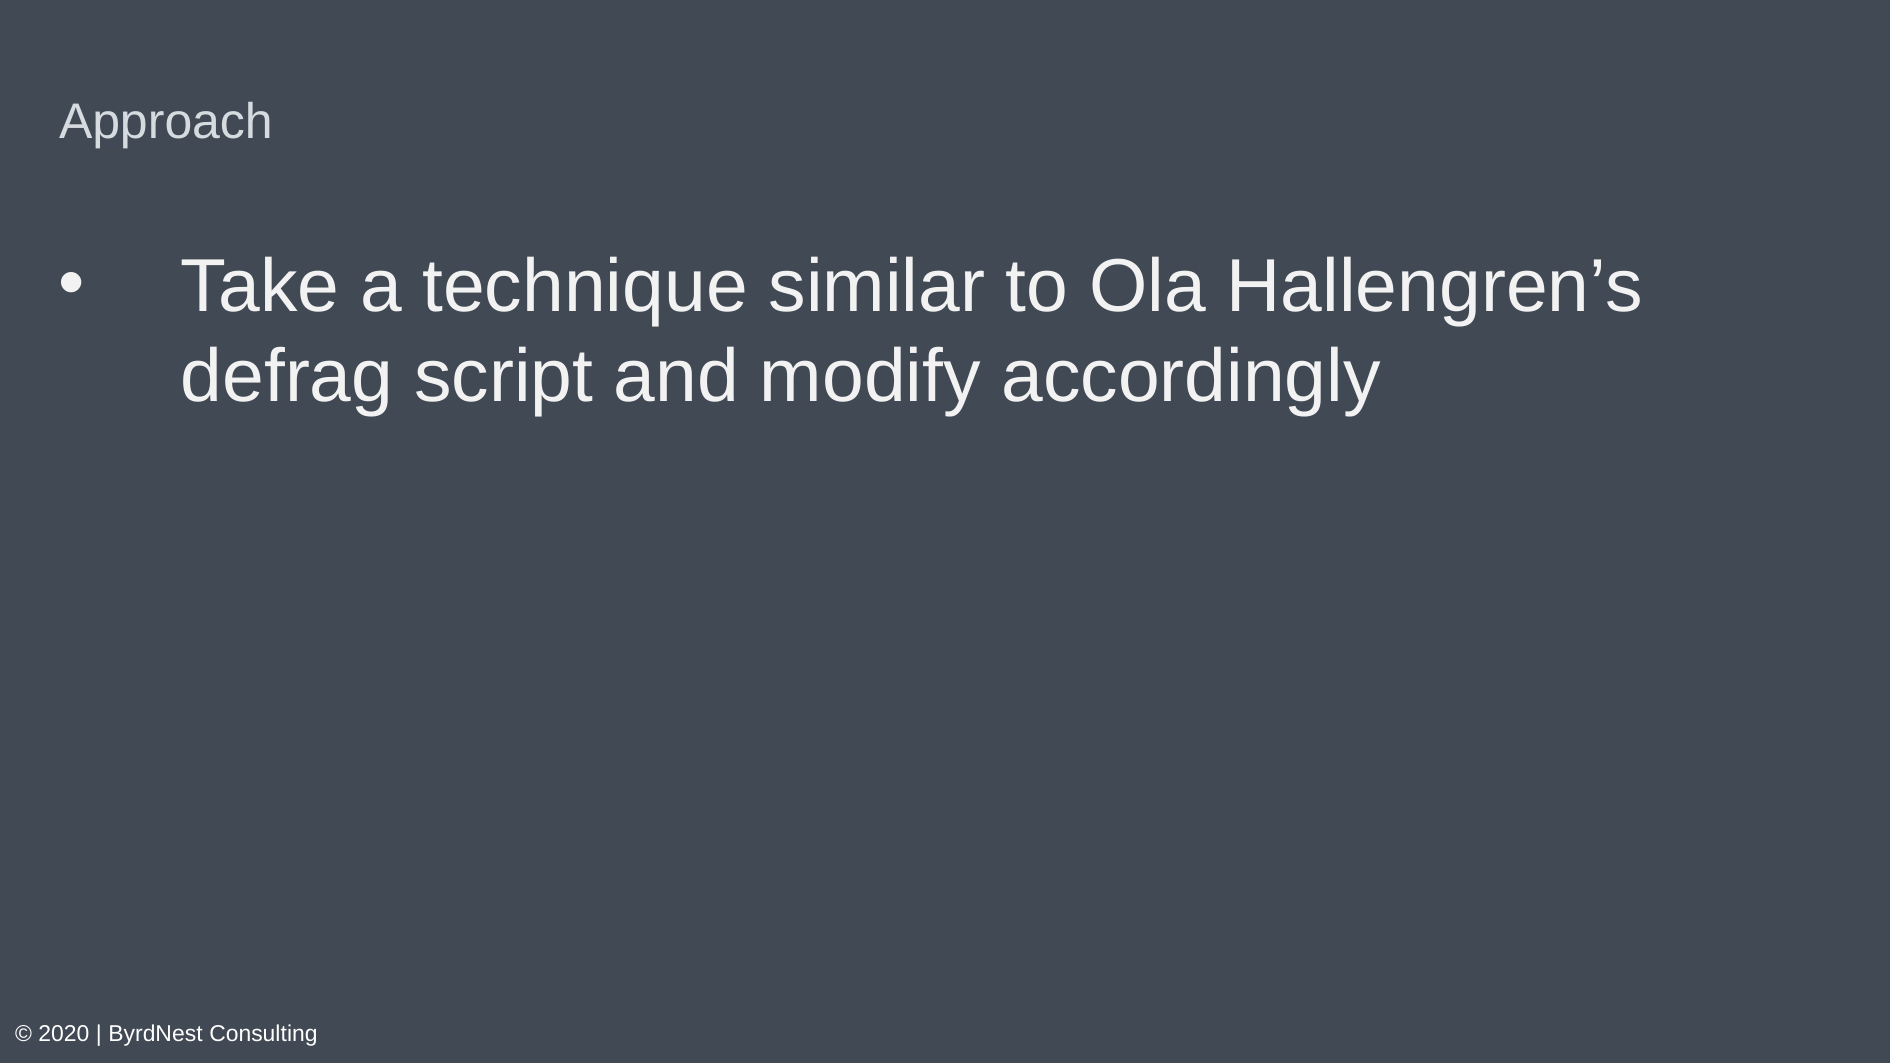

# Approach
Take a technique similar to Ola Hallengren’s defrag script and modify accordingly

© 2020 | ByrdNest Consulting